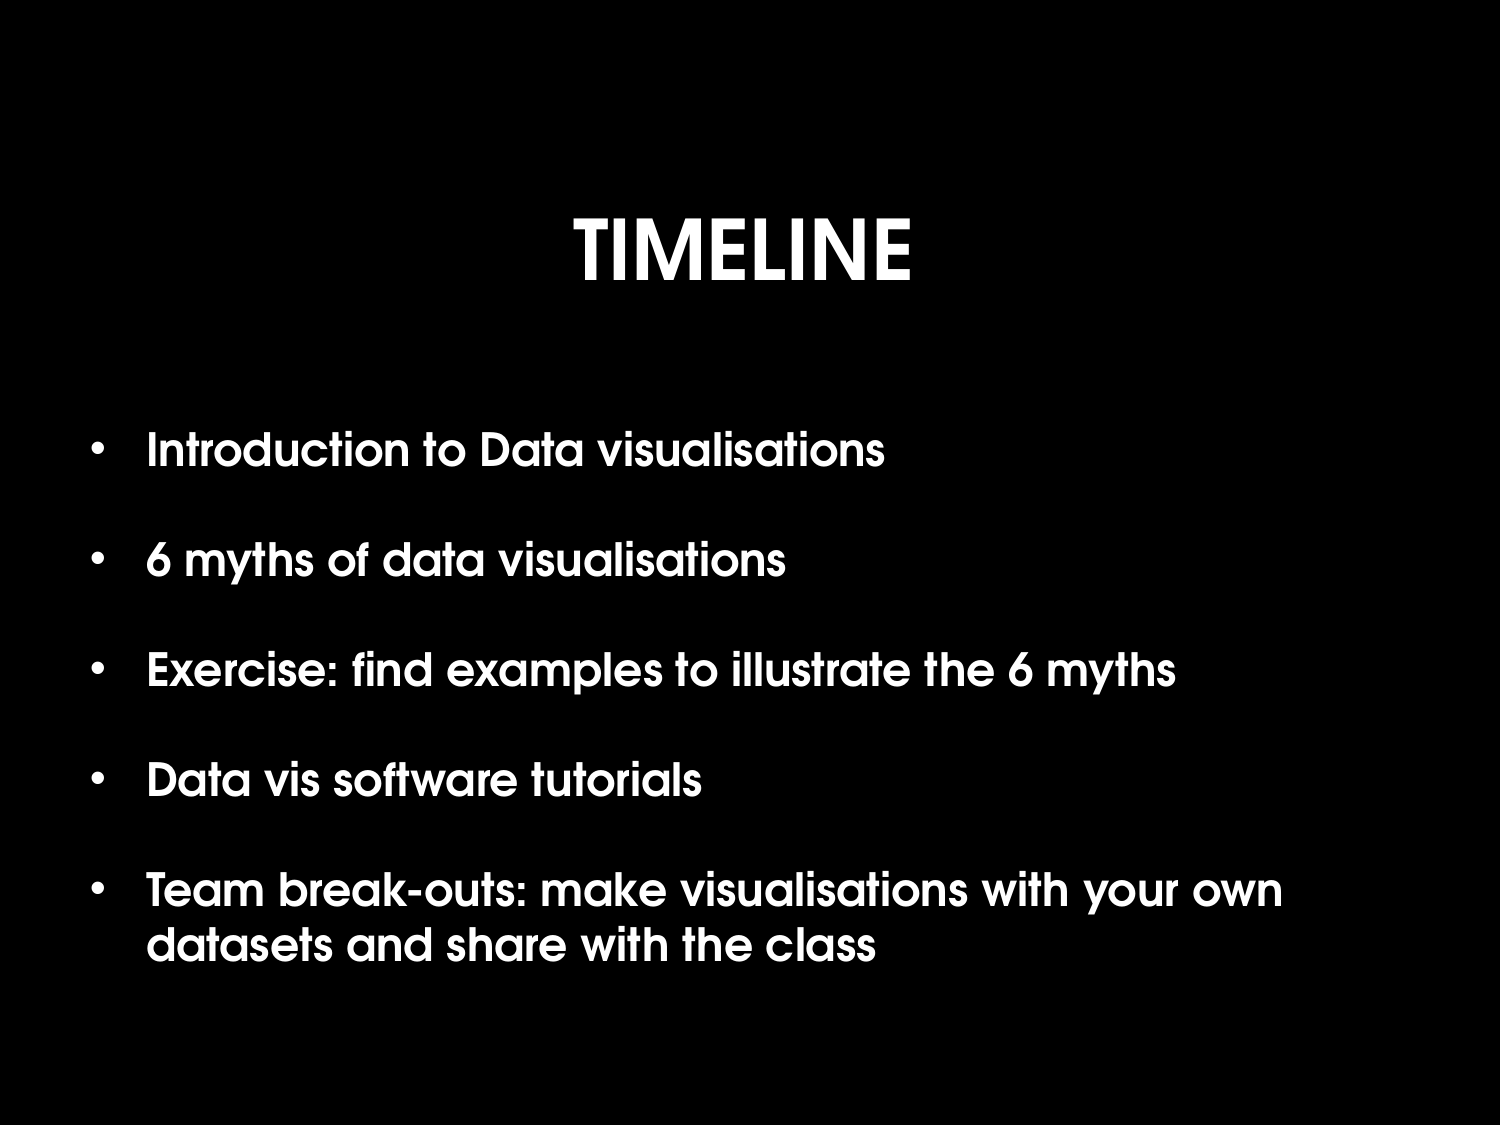

# timeline

Introduction to Data visualisations

6 myths of data visualisations

Exercise: find examples to illustrate the 6 myths

Data vis software tutorials

Team break-outs: make visualisations with your own datasets and share with the class